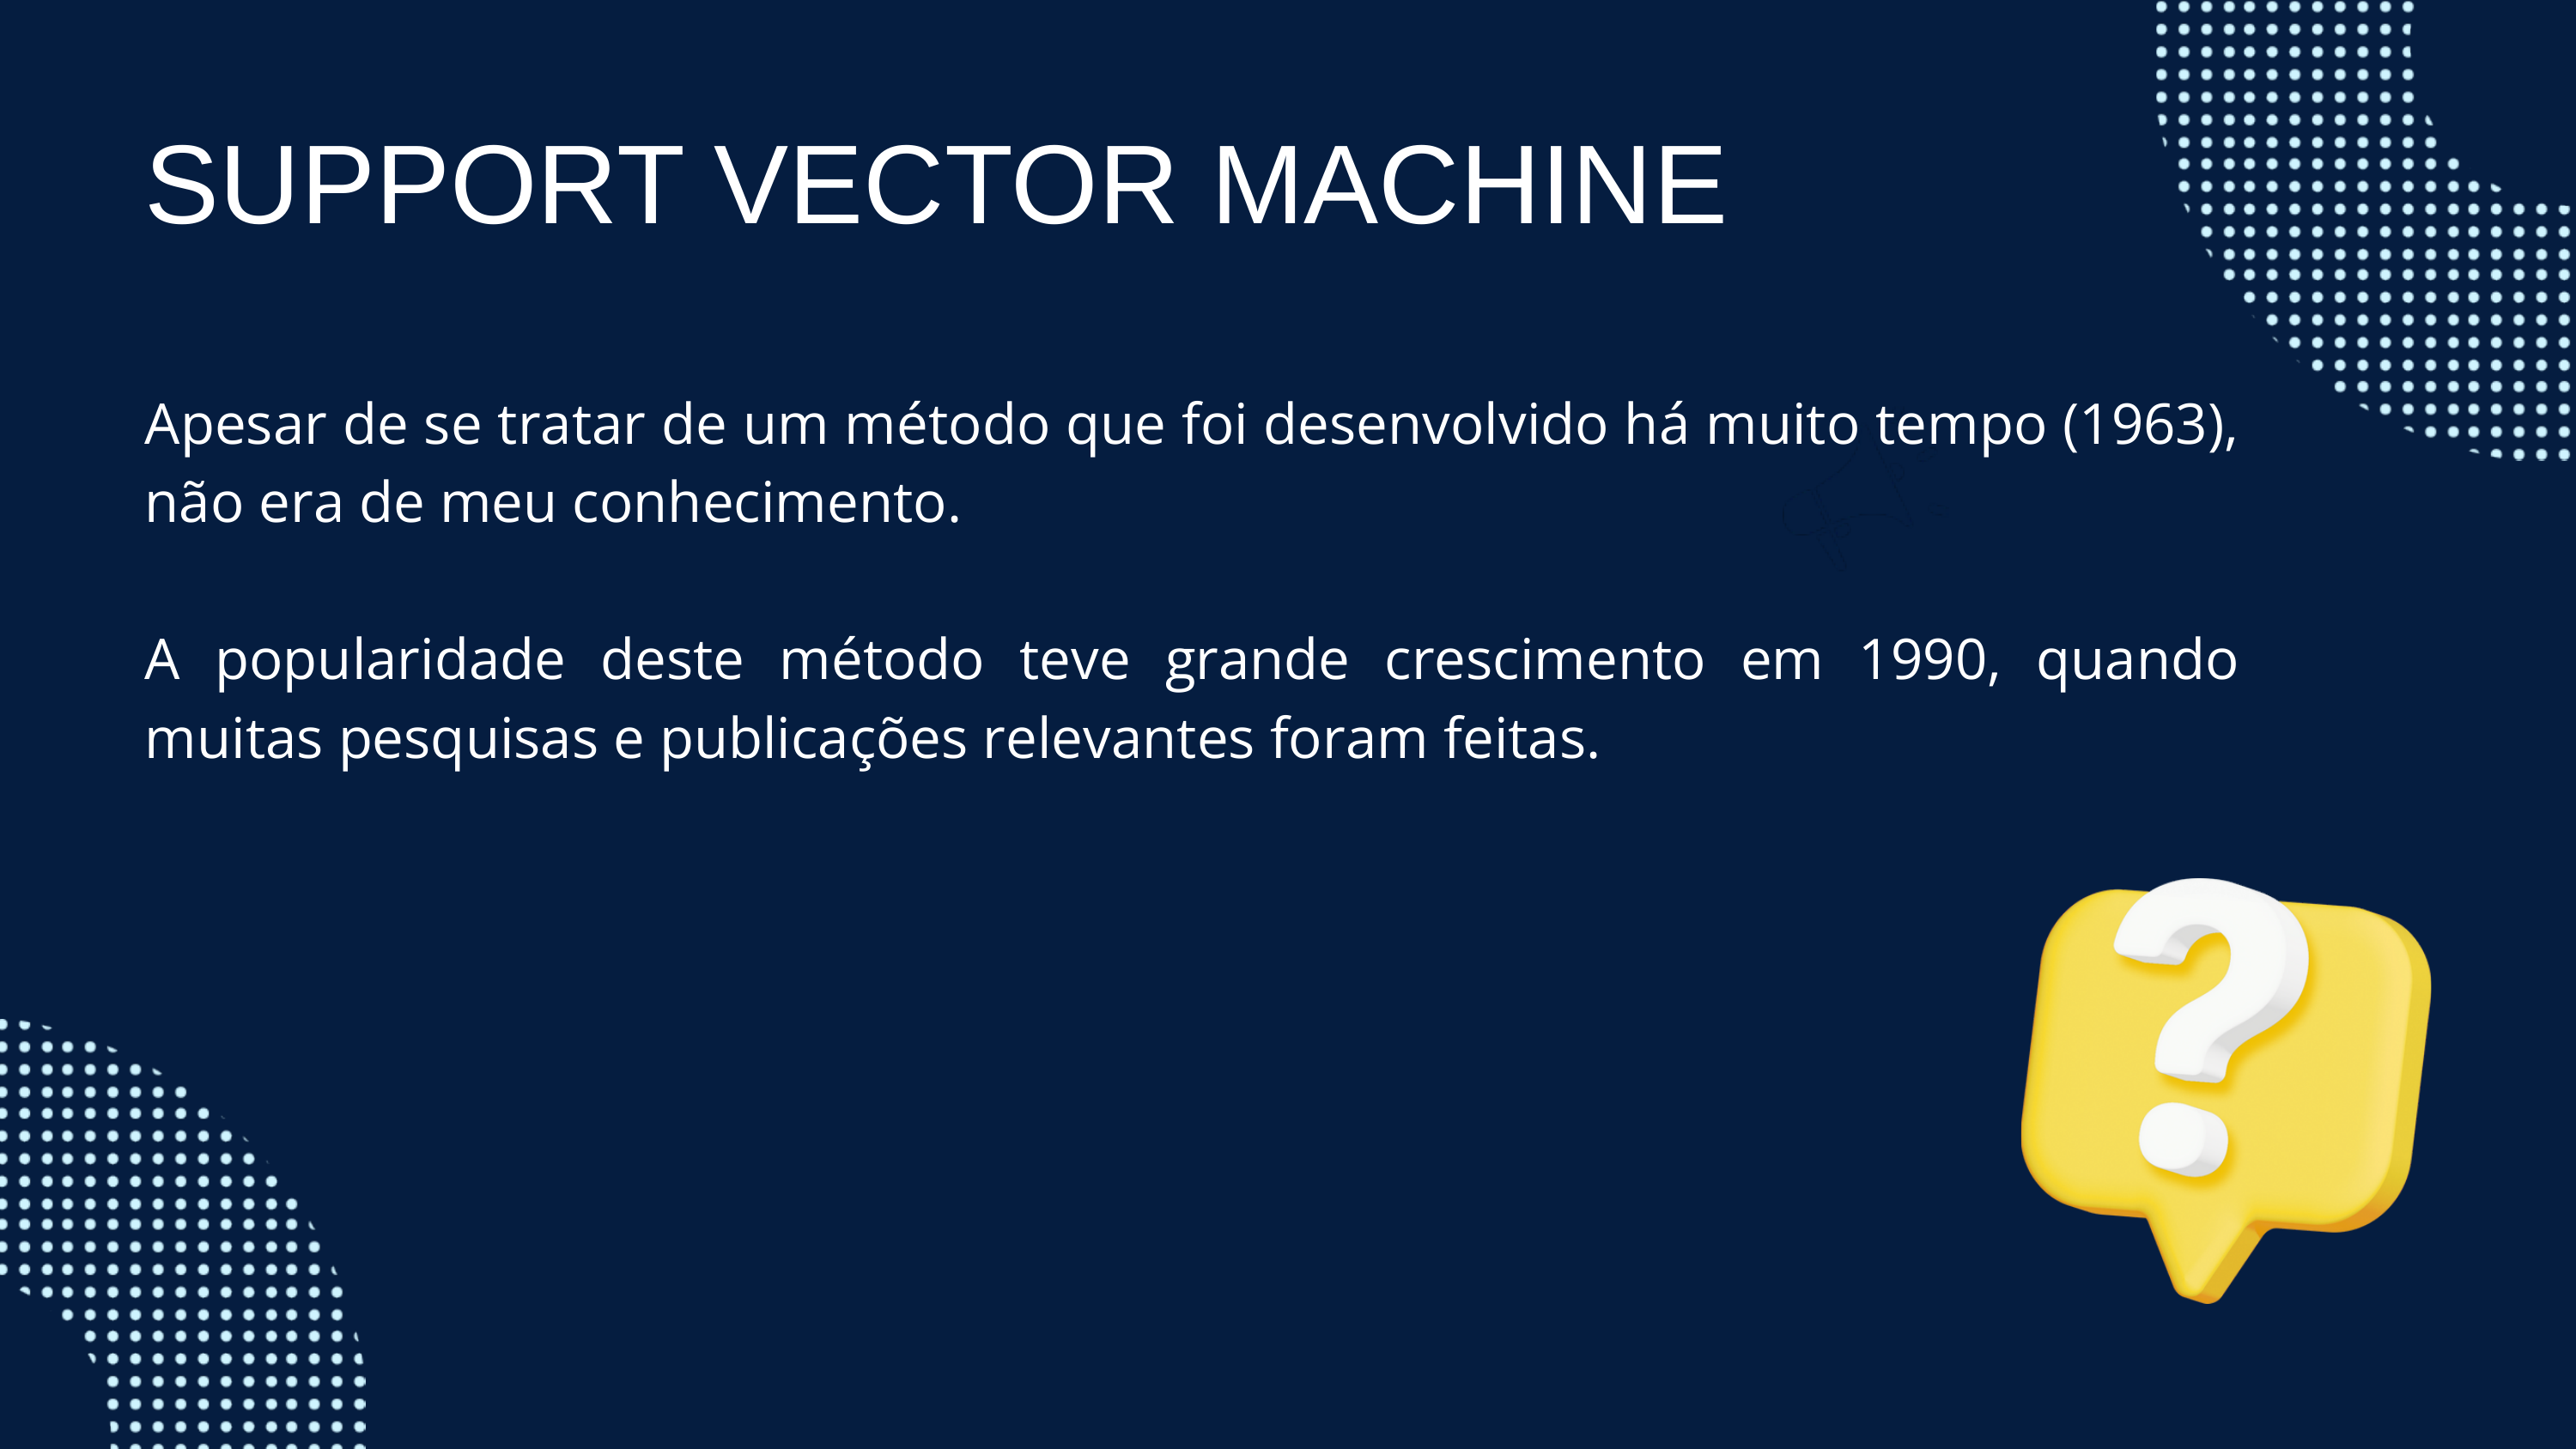

SUPPORT VECTOR MACHINE
Apesar de se tratar de um método que foi desenvolvido há muito tempo (1963), não era de meu conhecimento.

A popularidade deste método teve grande crescimento em 1990, quando muitas pesquisas e publicações relevantes foram feitas.